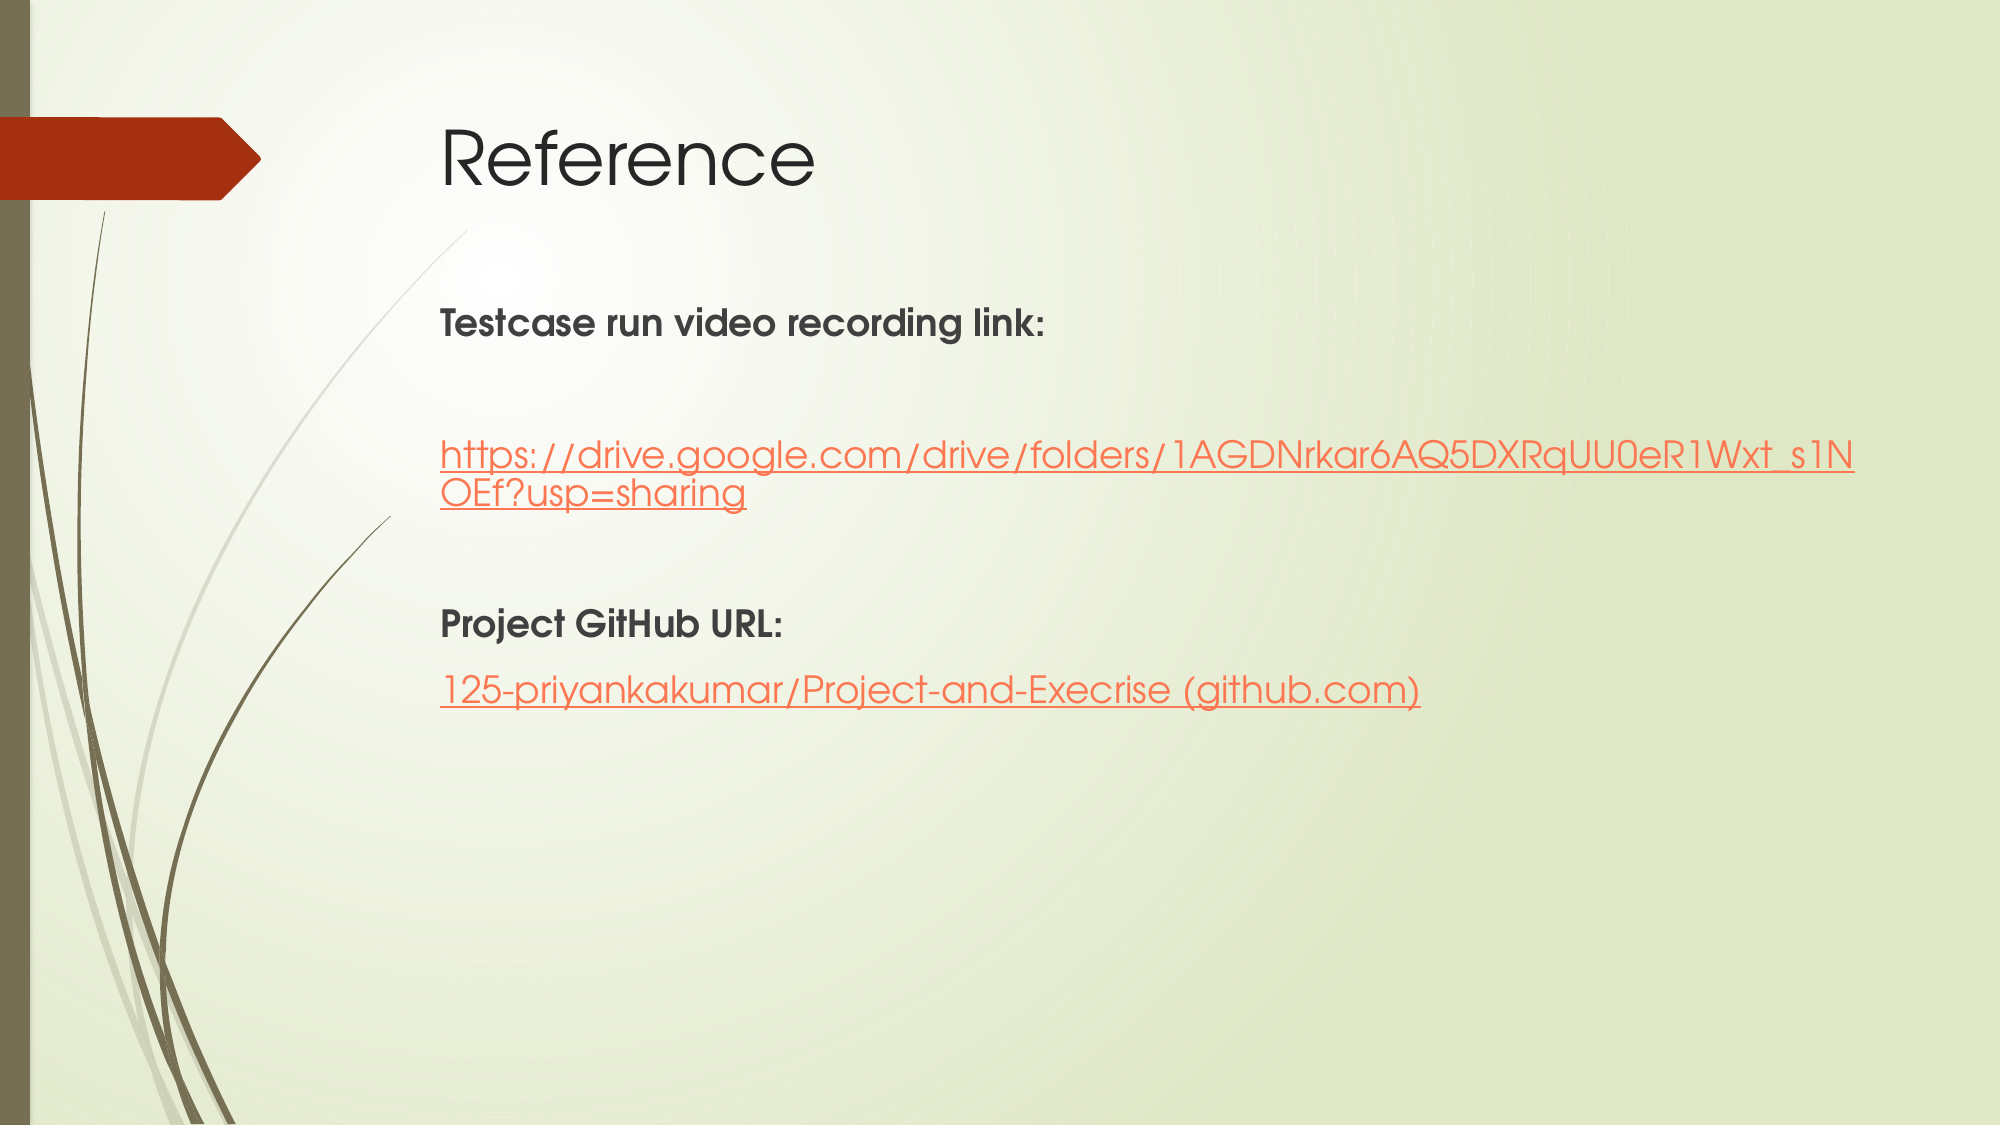

# Reference
Testcase run video recording link:

https://drive.google.com/drive/folders/1AGDNrkar6AQ5DXRqUU0eR1Wxt_s1NOEf?usp=sharing

Project GitHub URL:
125-priyankakumar/Project-and-Execrise (github.com)